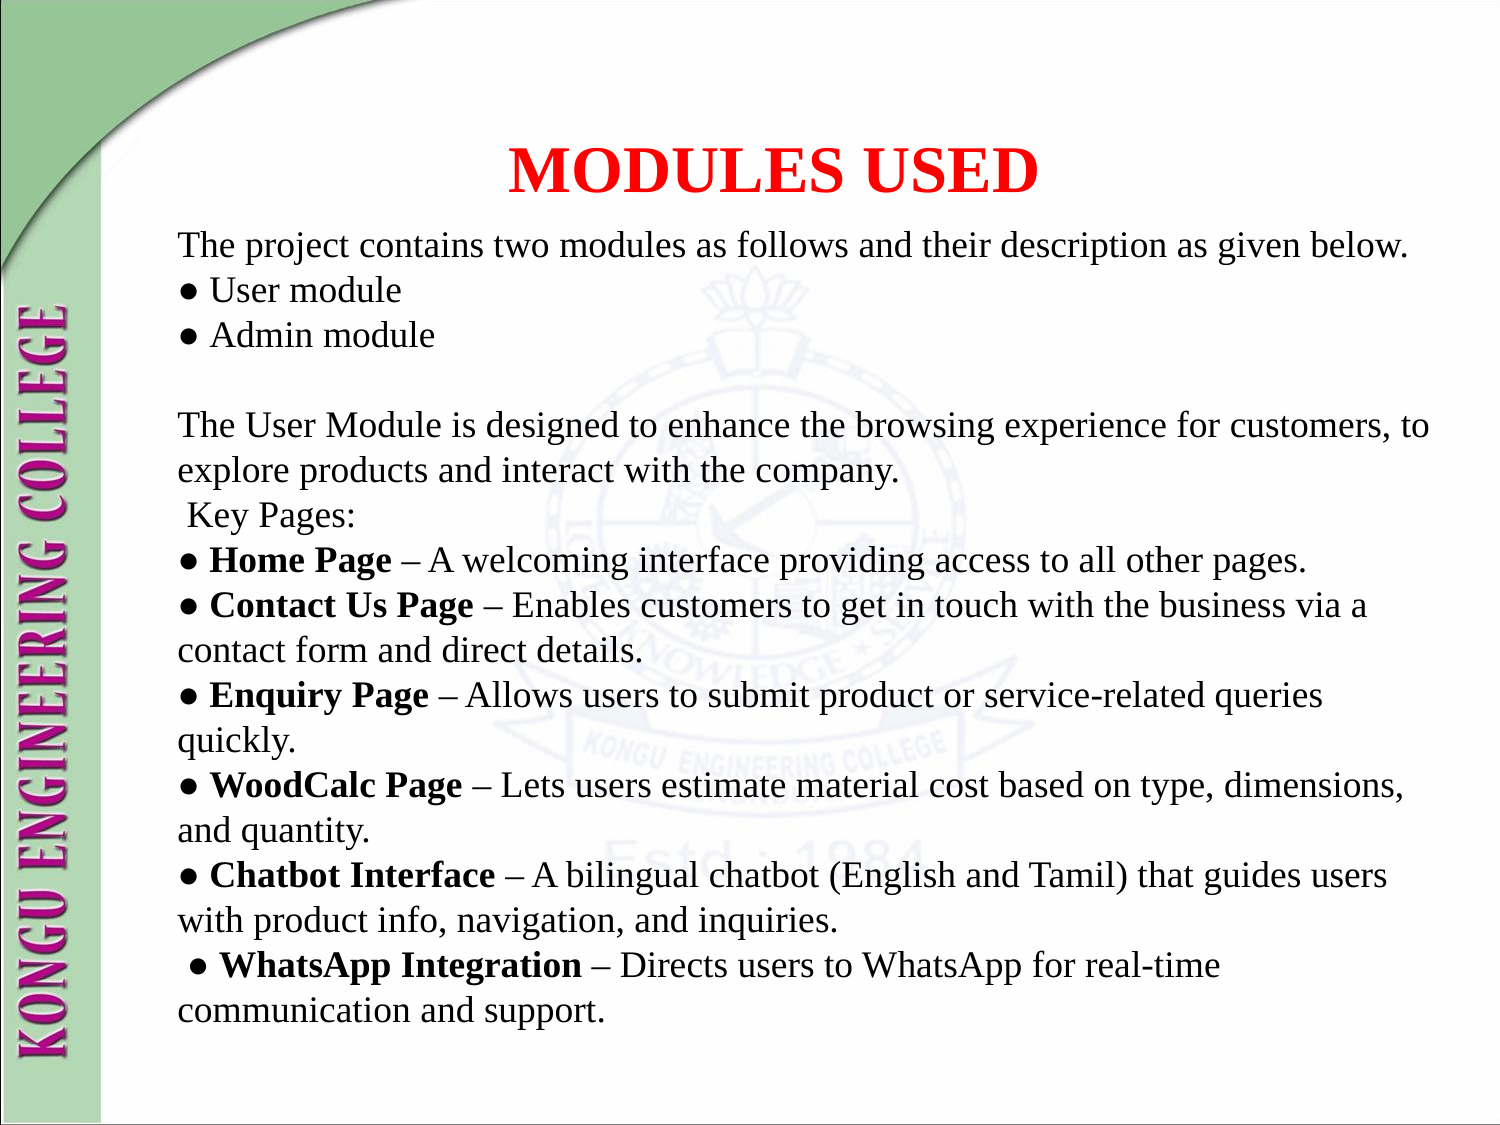

MODULES USED
The project contains two modules as follows and their description as given below.
● User module
● Admin module

The User Module is designed to enhance the browsing experience for customers, to explore products and interact with the company.
 Key Pages:
● Home Page – A welcoming interface providing access to all other pages.
● Contact Us Page – Enables customers to get in touch with the business via a contact form and direct details.
● Enquiry Page – Allows users to submit product or service-related queries quickly.
● WoodCalc Page – Lets users estimate material cost based on type, dimensions, and quantity.
● Chatbot Interface – A bilingual chatbot (English and Tamil) that guides users with product info, navigation, and inquiries.
 ● WhatsApp Integration – Directs users to WhatsApp for real-time communication and support.